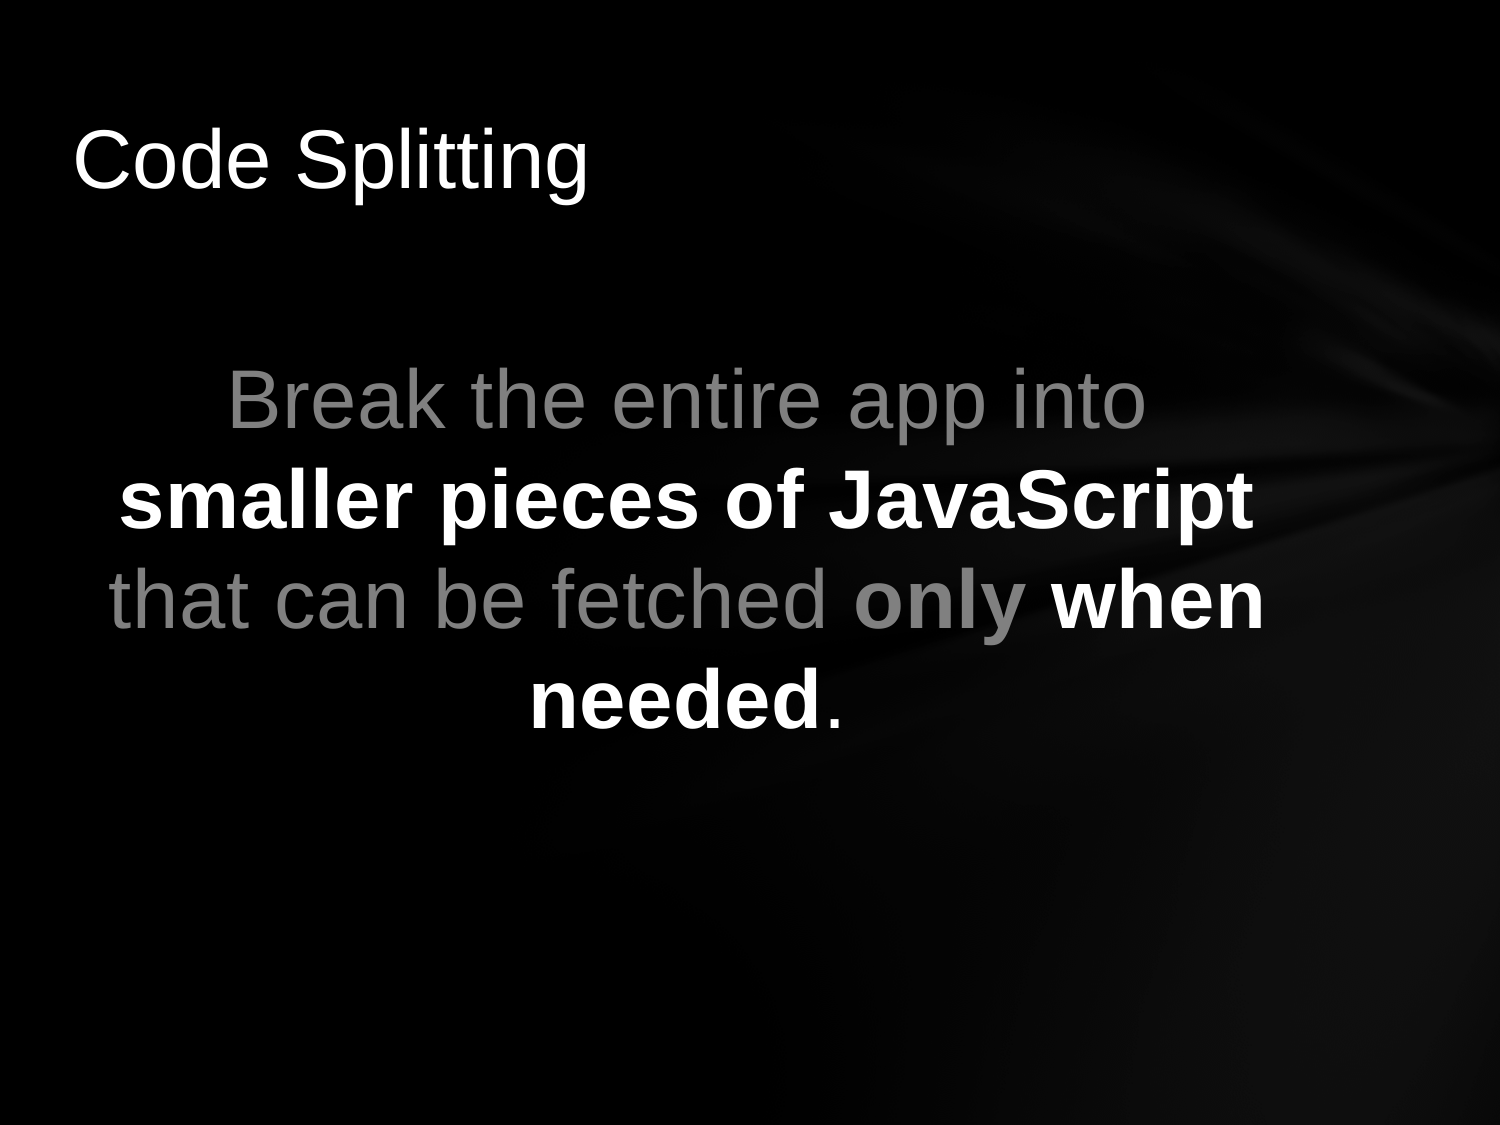

# Code Splitting
Break the entire app into smaller pieces of JavaScript that can be fetched only when needed.